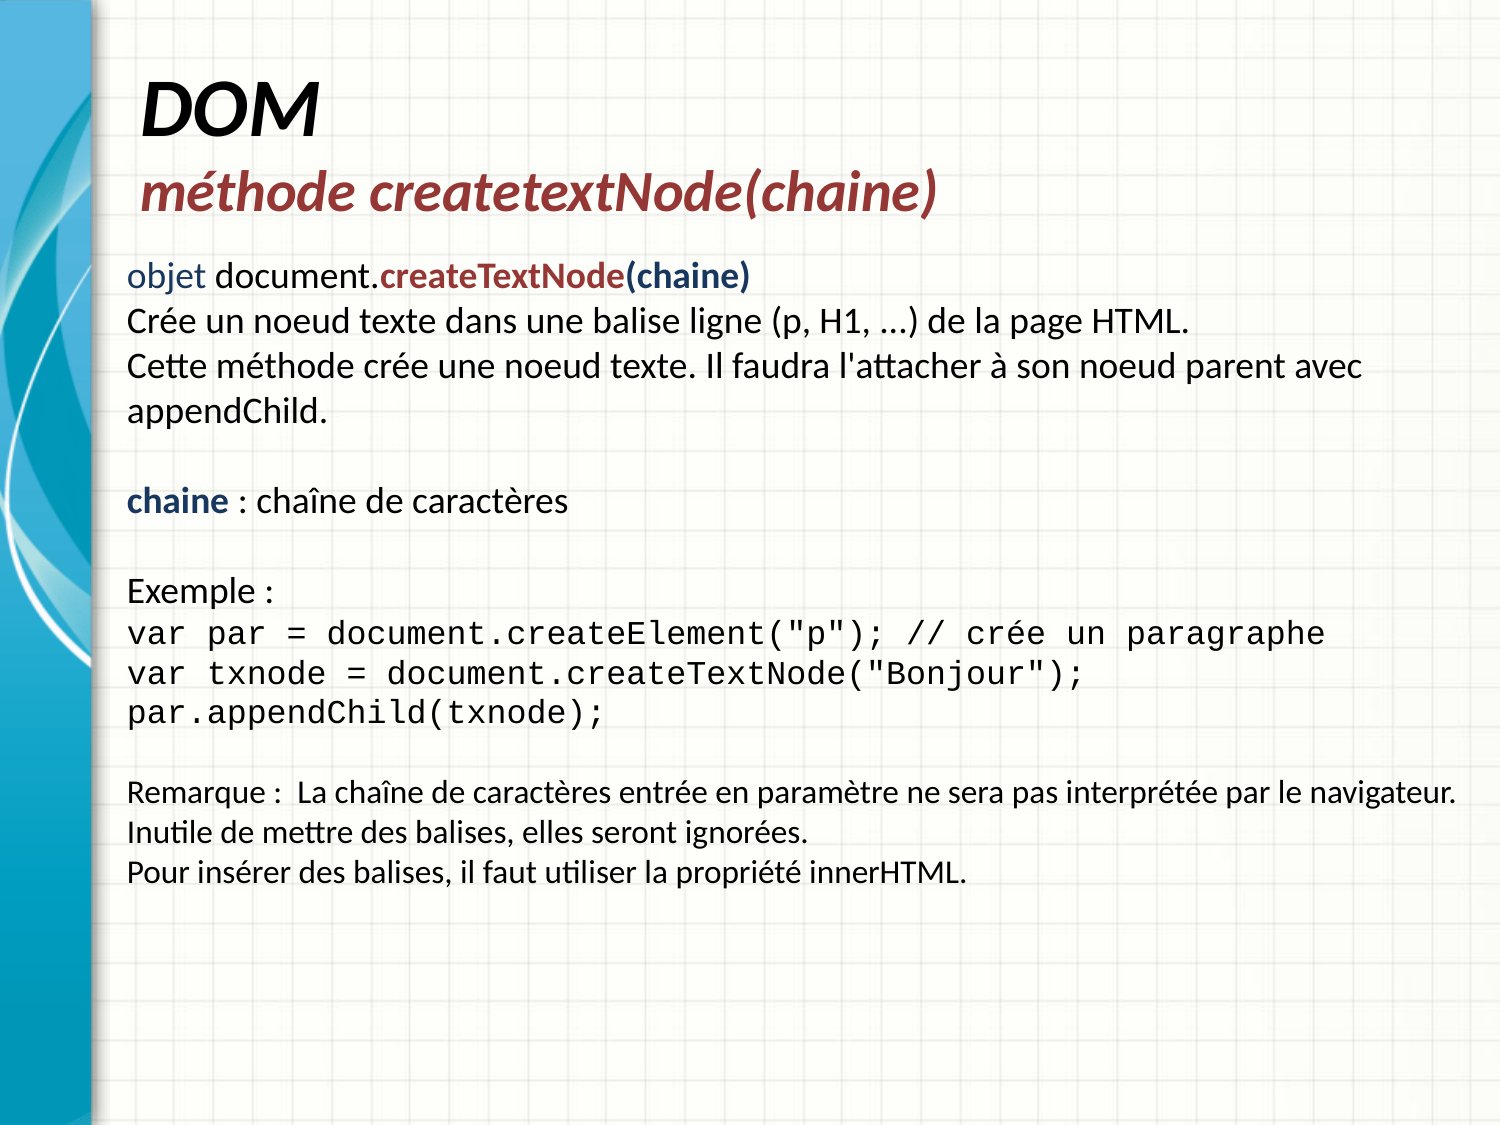

# DOM méthode createtextNode(chaine)

objet document.createTextNode(chaine)
Crée un noeud texte dans une balise ligne (p, H1, ...) de la page HTML.
Cette méthode crée une noeud texte. Il faudra l'attacher à son noeud parent avec appendChild.

chaine : chaîne de caractères

Exemple :
var par = document.createElement("p"); // crée un paragraphe
var txnode = document.createTextNode("Bonjour");
par.appendChild(txnode);

Remarque :  La chaîne de caractères entrée en paramètre ne sera pas interprétée par le navigateur. Inutile de mettre des balises, elles seront ignorées.
Pour insérer des balises, il faut utiliser la propriété innerHTML.